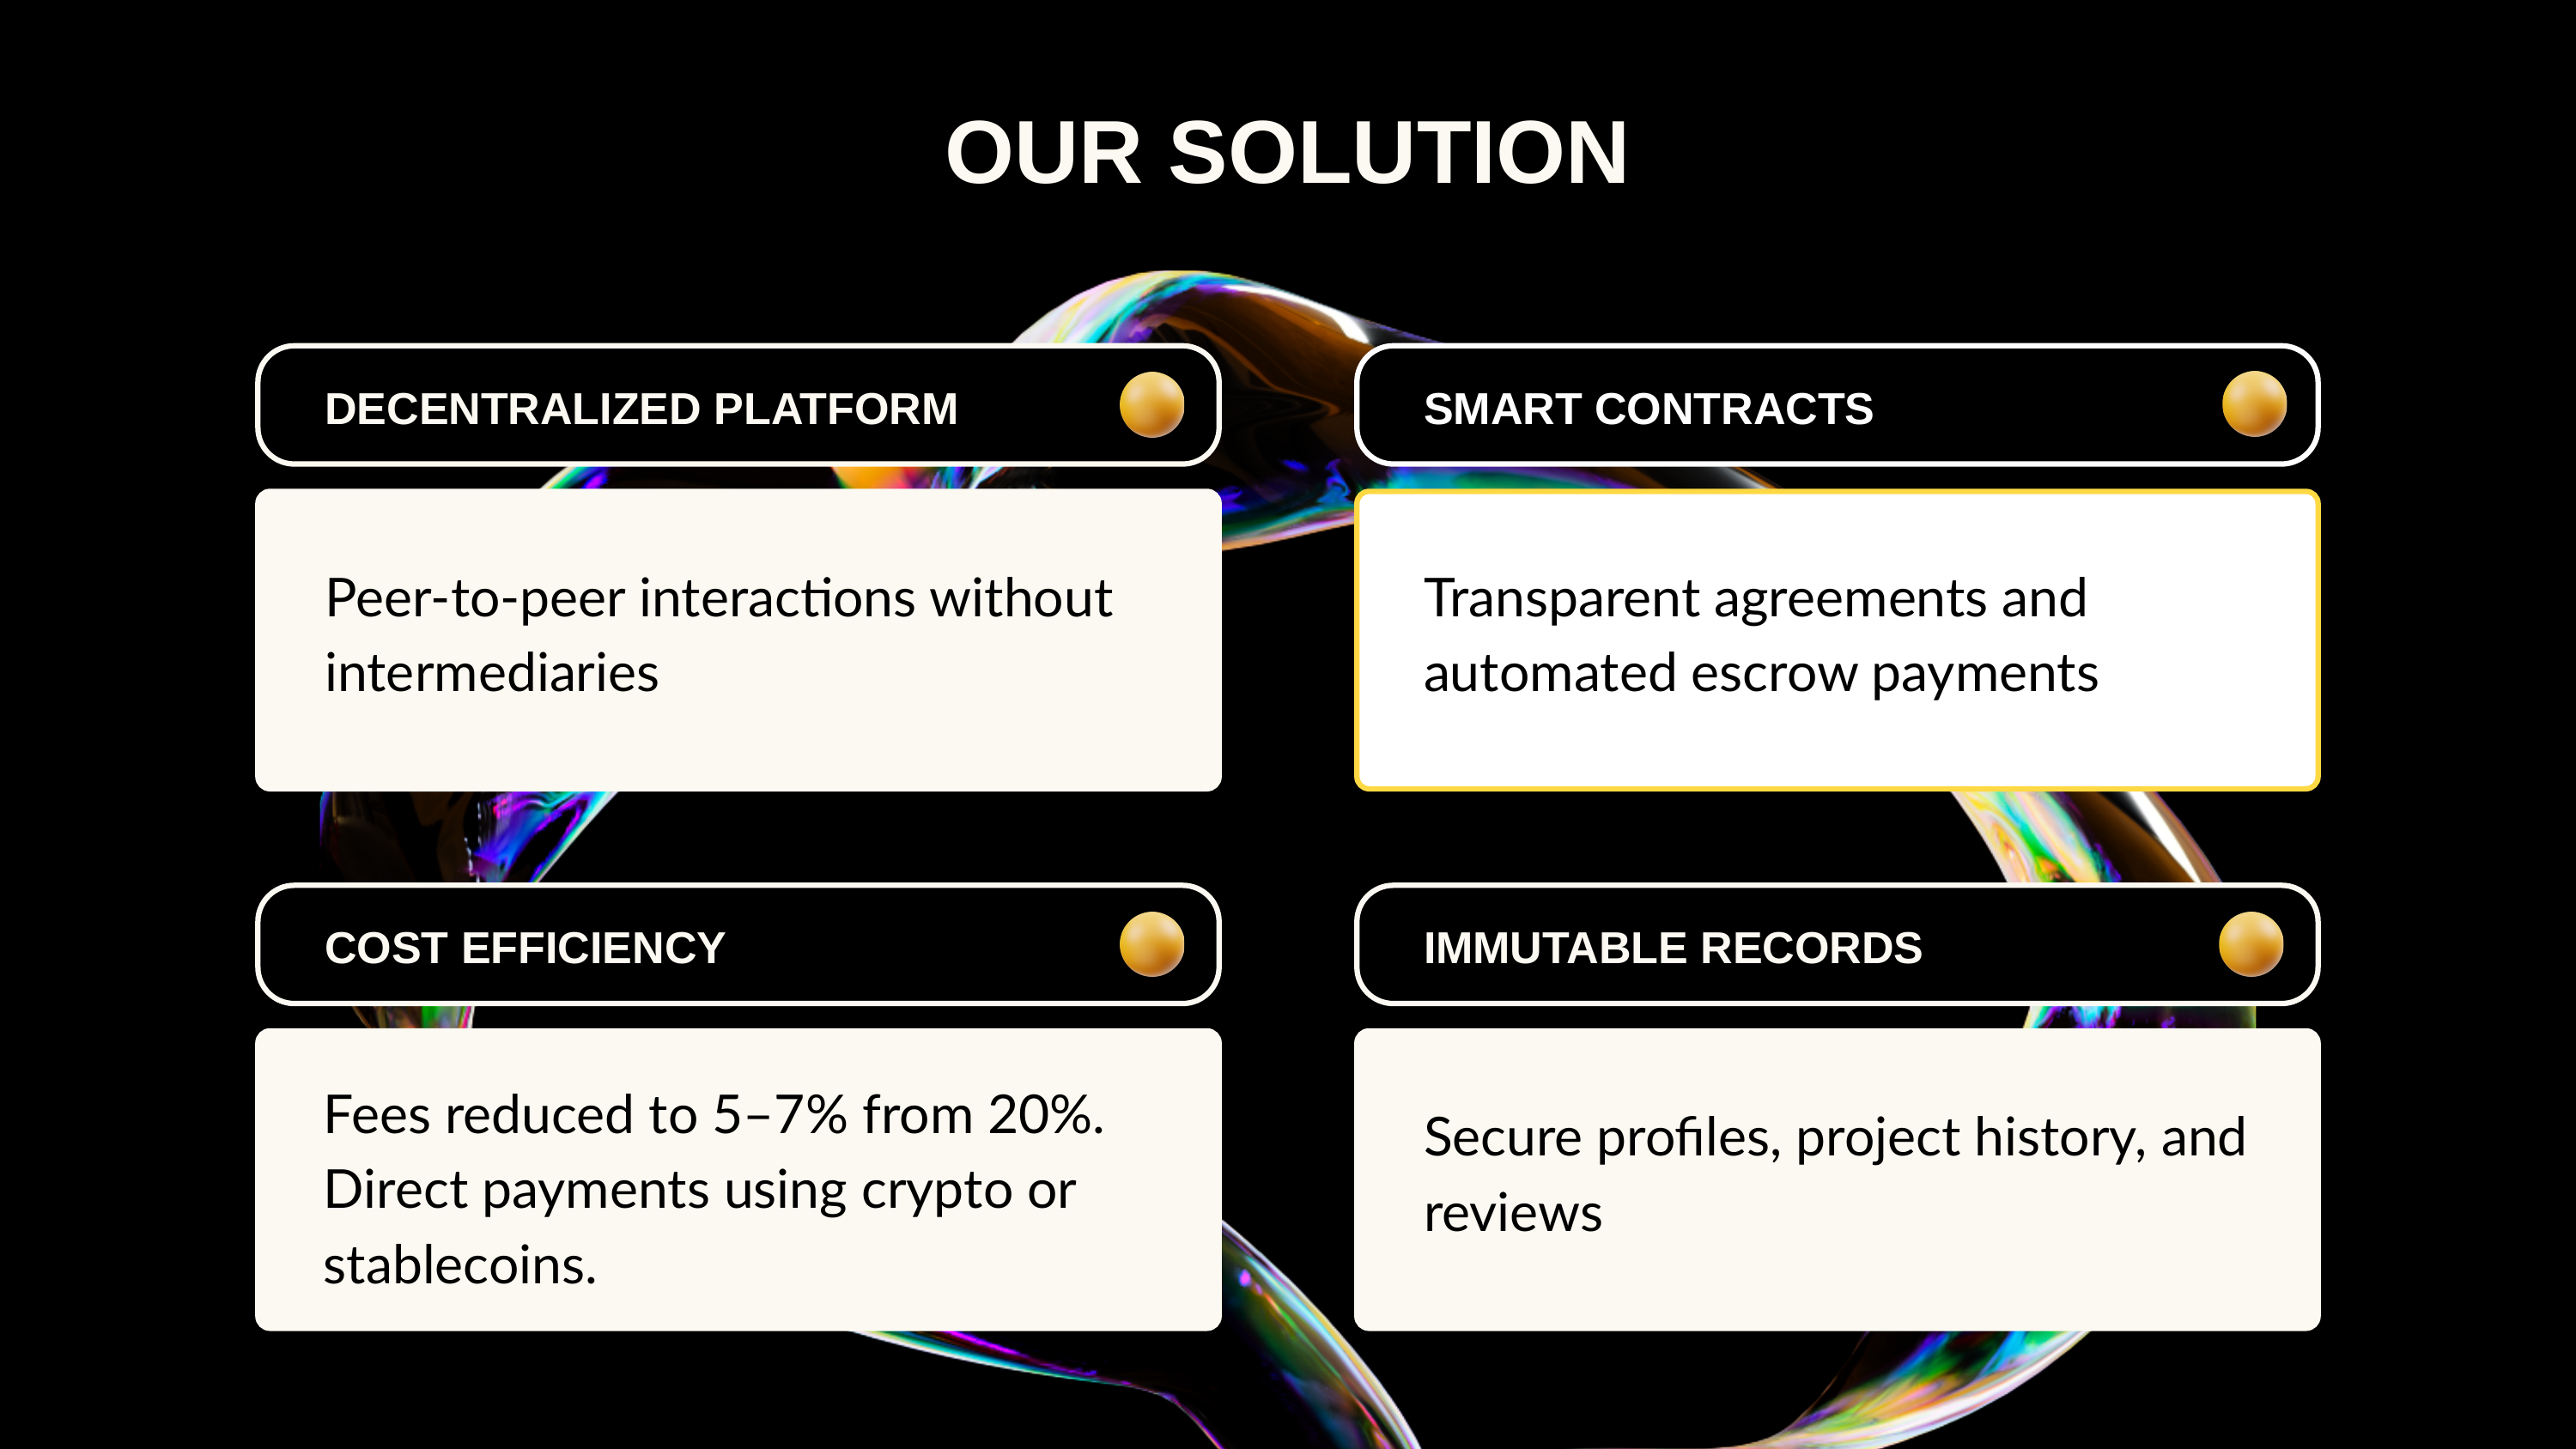

OUR SOLUTION

DECENTRALIZED PLATFORM
SMART CONTRACTS

Peer-to-peer interactions without intermediaries
Transparent agreements and automated escrow payments

COST EFFICIENCY
IMMUTABLE RECORDS

Fees reduced to 5–7% from 20%. Direct payments using crypto or stablecoins.
Secure profiles, project history, and reviews